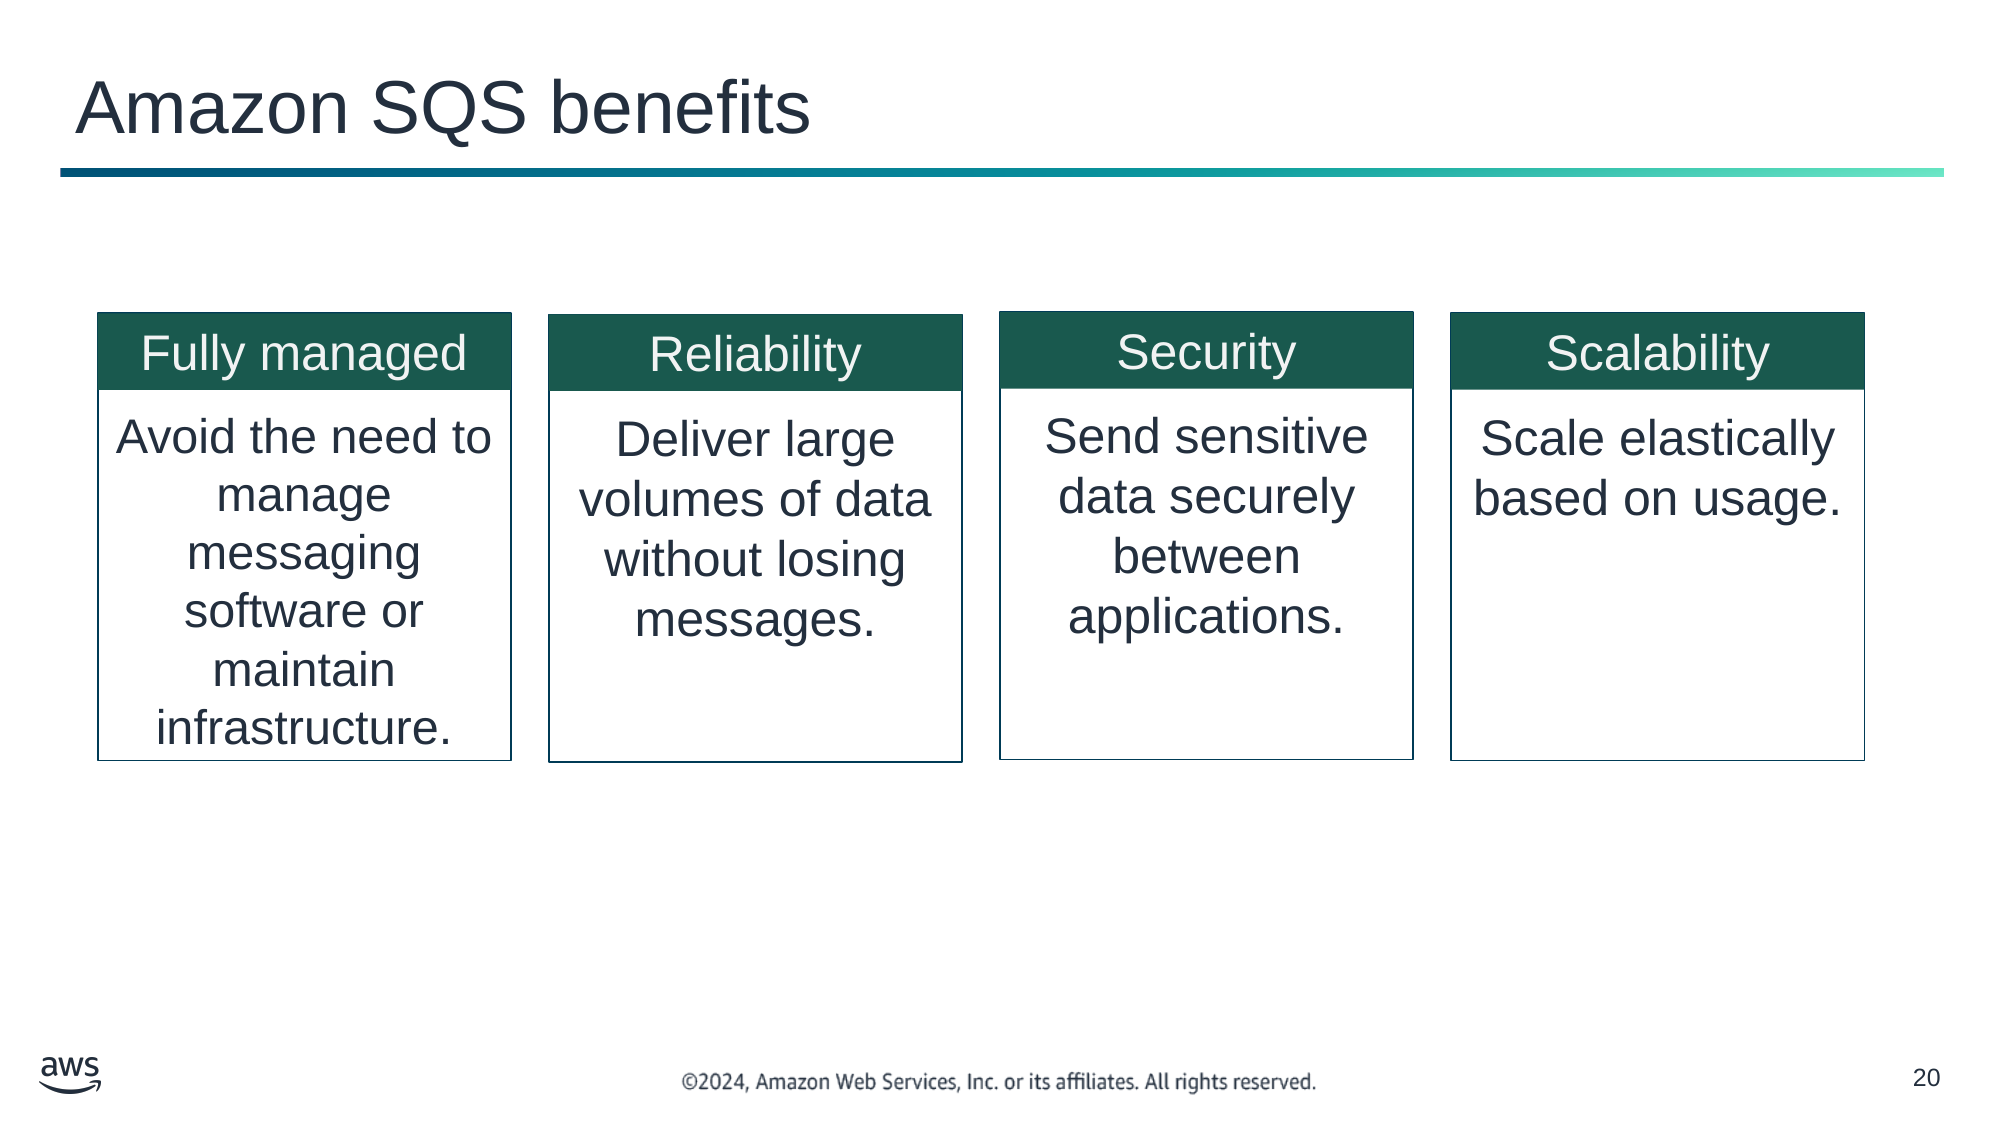

# Amazon SQS benefits
Security

Fully managed

Scalability

Reliability

Send sensitive data securely between applications.
Avoid the need to manage messaging software or maintain infrastructure.
Scale elastically based on usage.
Deliver large volumes of data without losing messages.
20